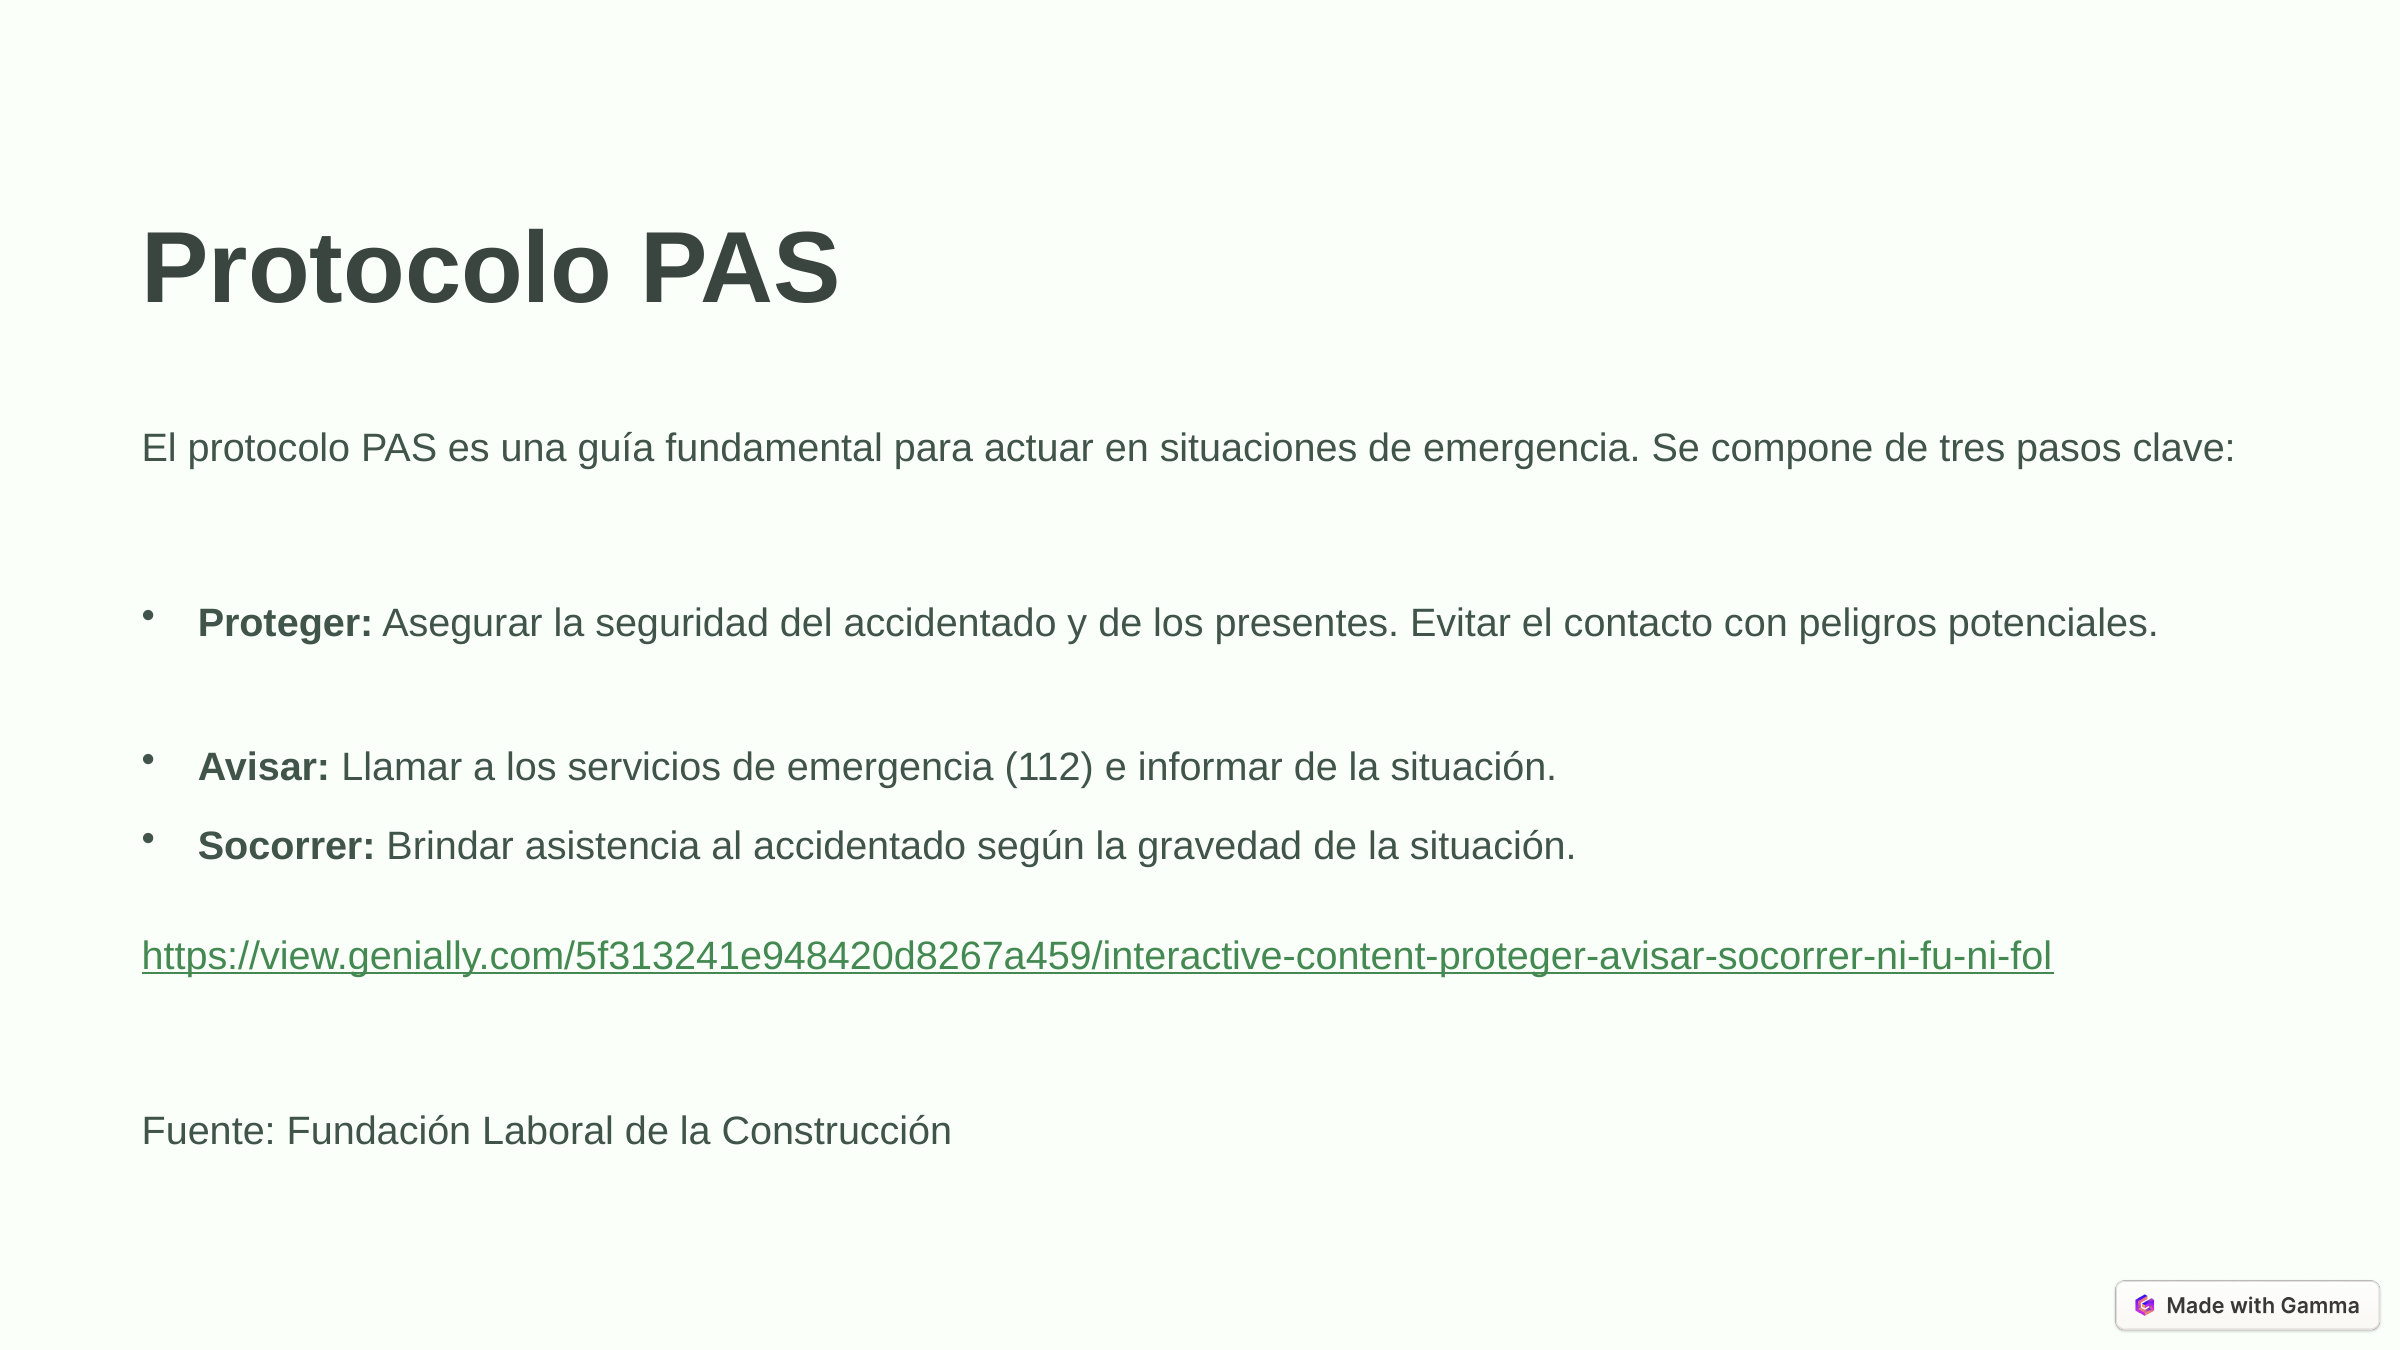

Protocolo PAS
El protocolo PAS es una guía fundamental para actuar en situaciones de emergencia. Se compone de tres pasos clave:
Proteger: Asegurar la seguridad del accidentado y de los presentes. Evitar el contacto con peligros potenciales.
Avisar: Llamar a los servicios de emergencia (112) e informar de la situación.
Socorrer: Brindar asistencia al accidentado según la gravedad de la situación.
https://view.genially.com/5f313241e948420d8267a459/interactive-content-proteger-avisar-socorrer-ni-fu-ni-fol
Fuente: Fundación Laboral de la Construcción